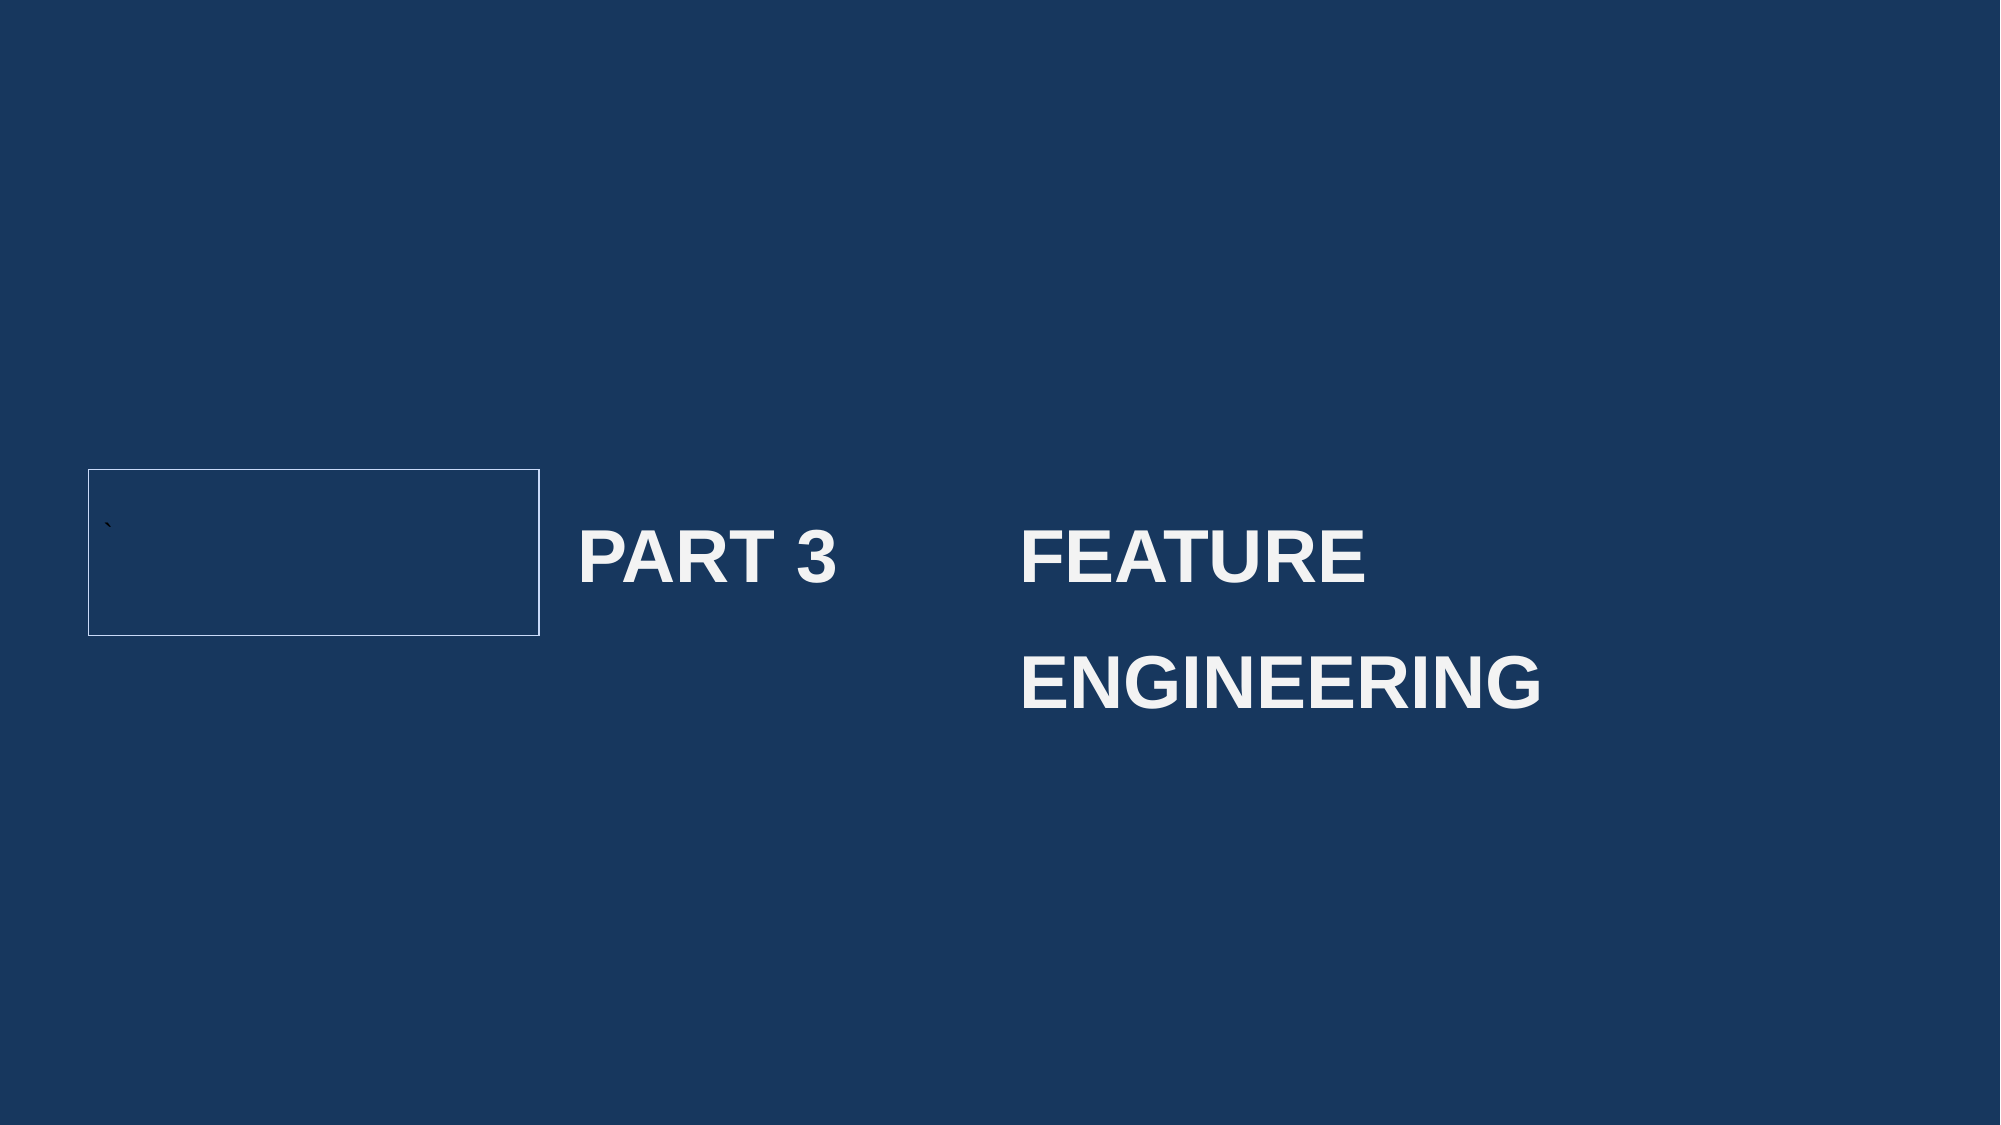

| PART 3 | FEATURE ENGINEERING |
| --- | --- |
| ` |
| --- |